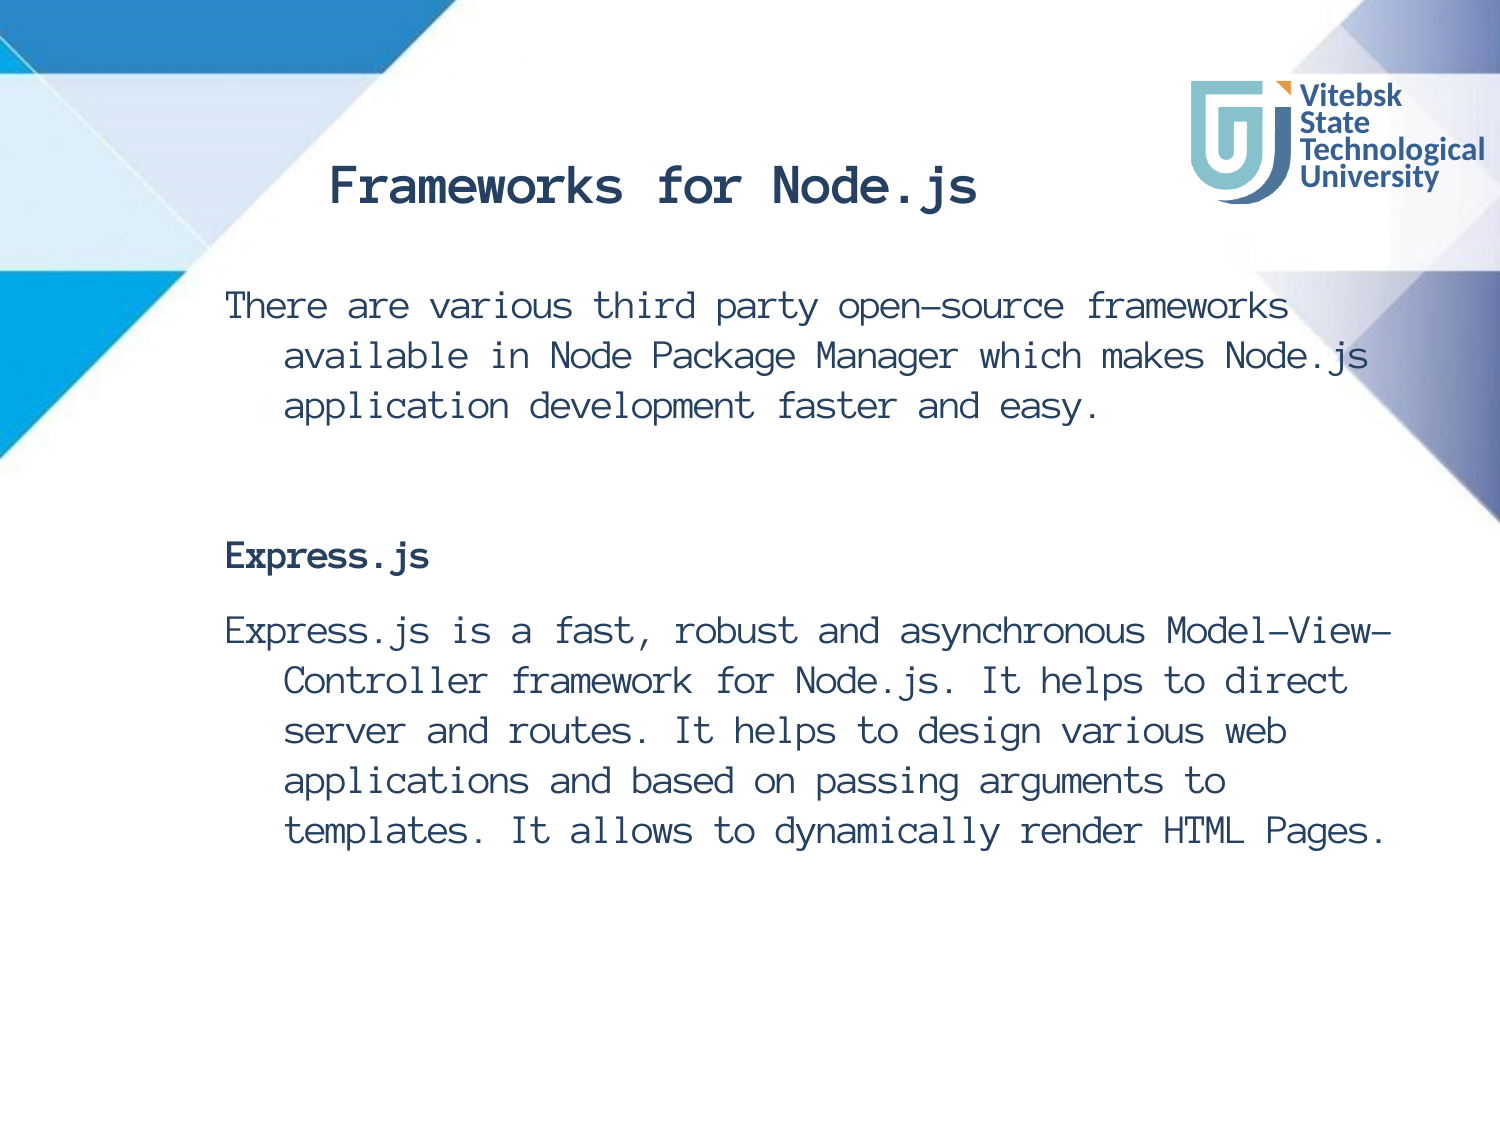

# Frameworks for Node.js
There are various third party open-source frameworks available in Node Package Manager which makes Node.js application development faster and easy.

Express.js
Express.js is a fast, robust and asynchronous Model-View-Controller framework for Node.js. It helps to direct server and routes. It helps to design various web applications and based on passing arguments to templates. It allows to dynamically render HTML Pages.